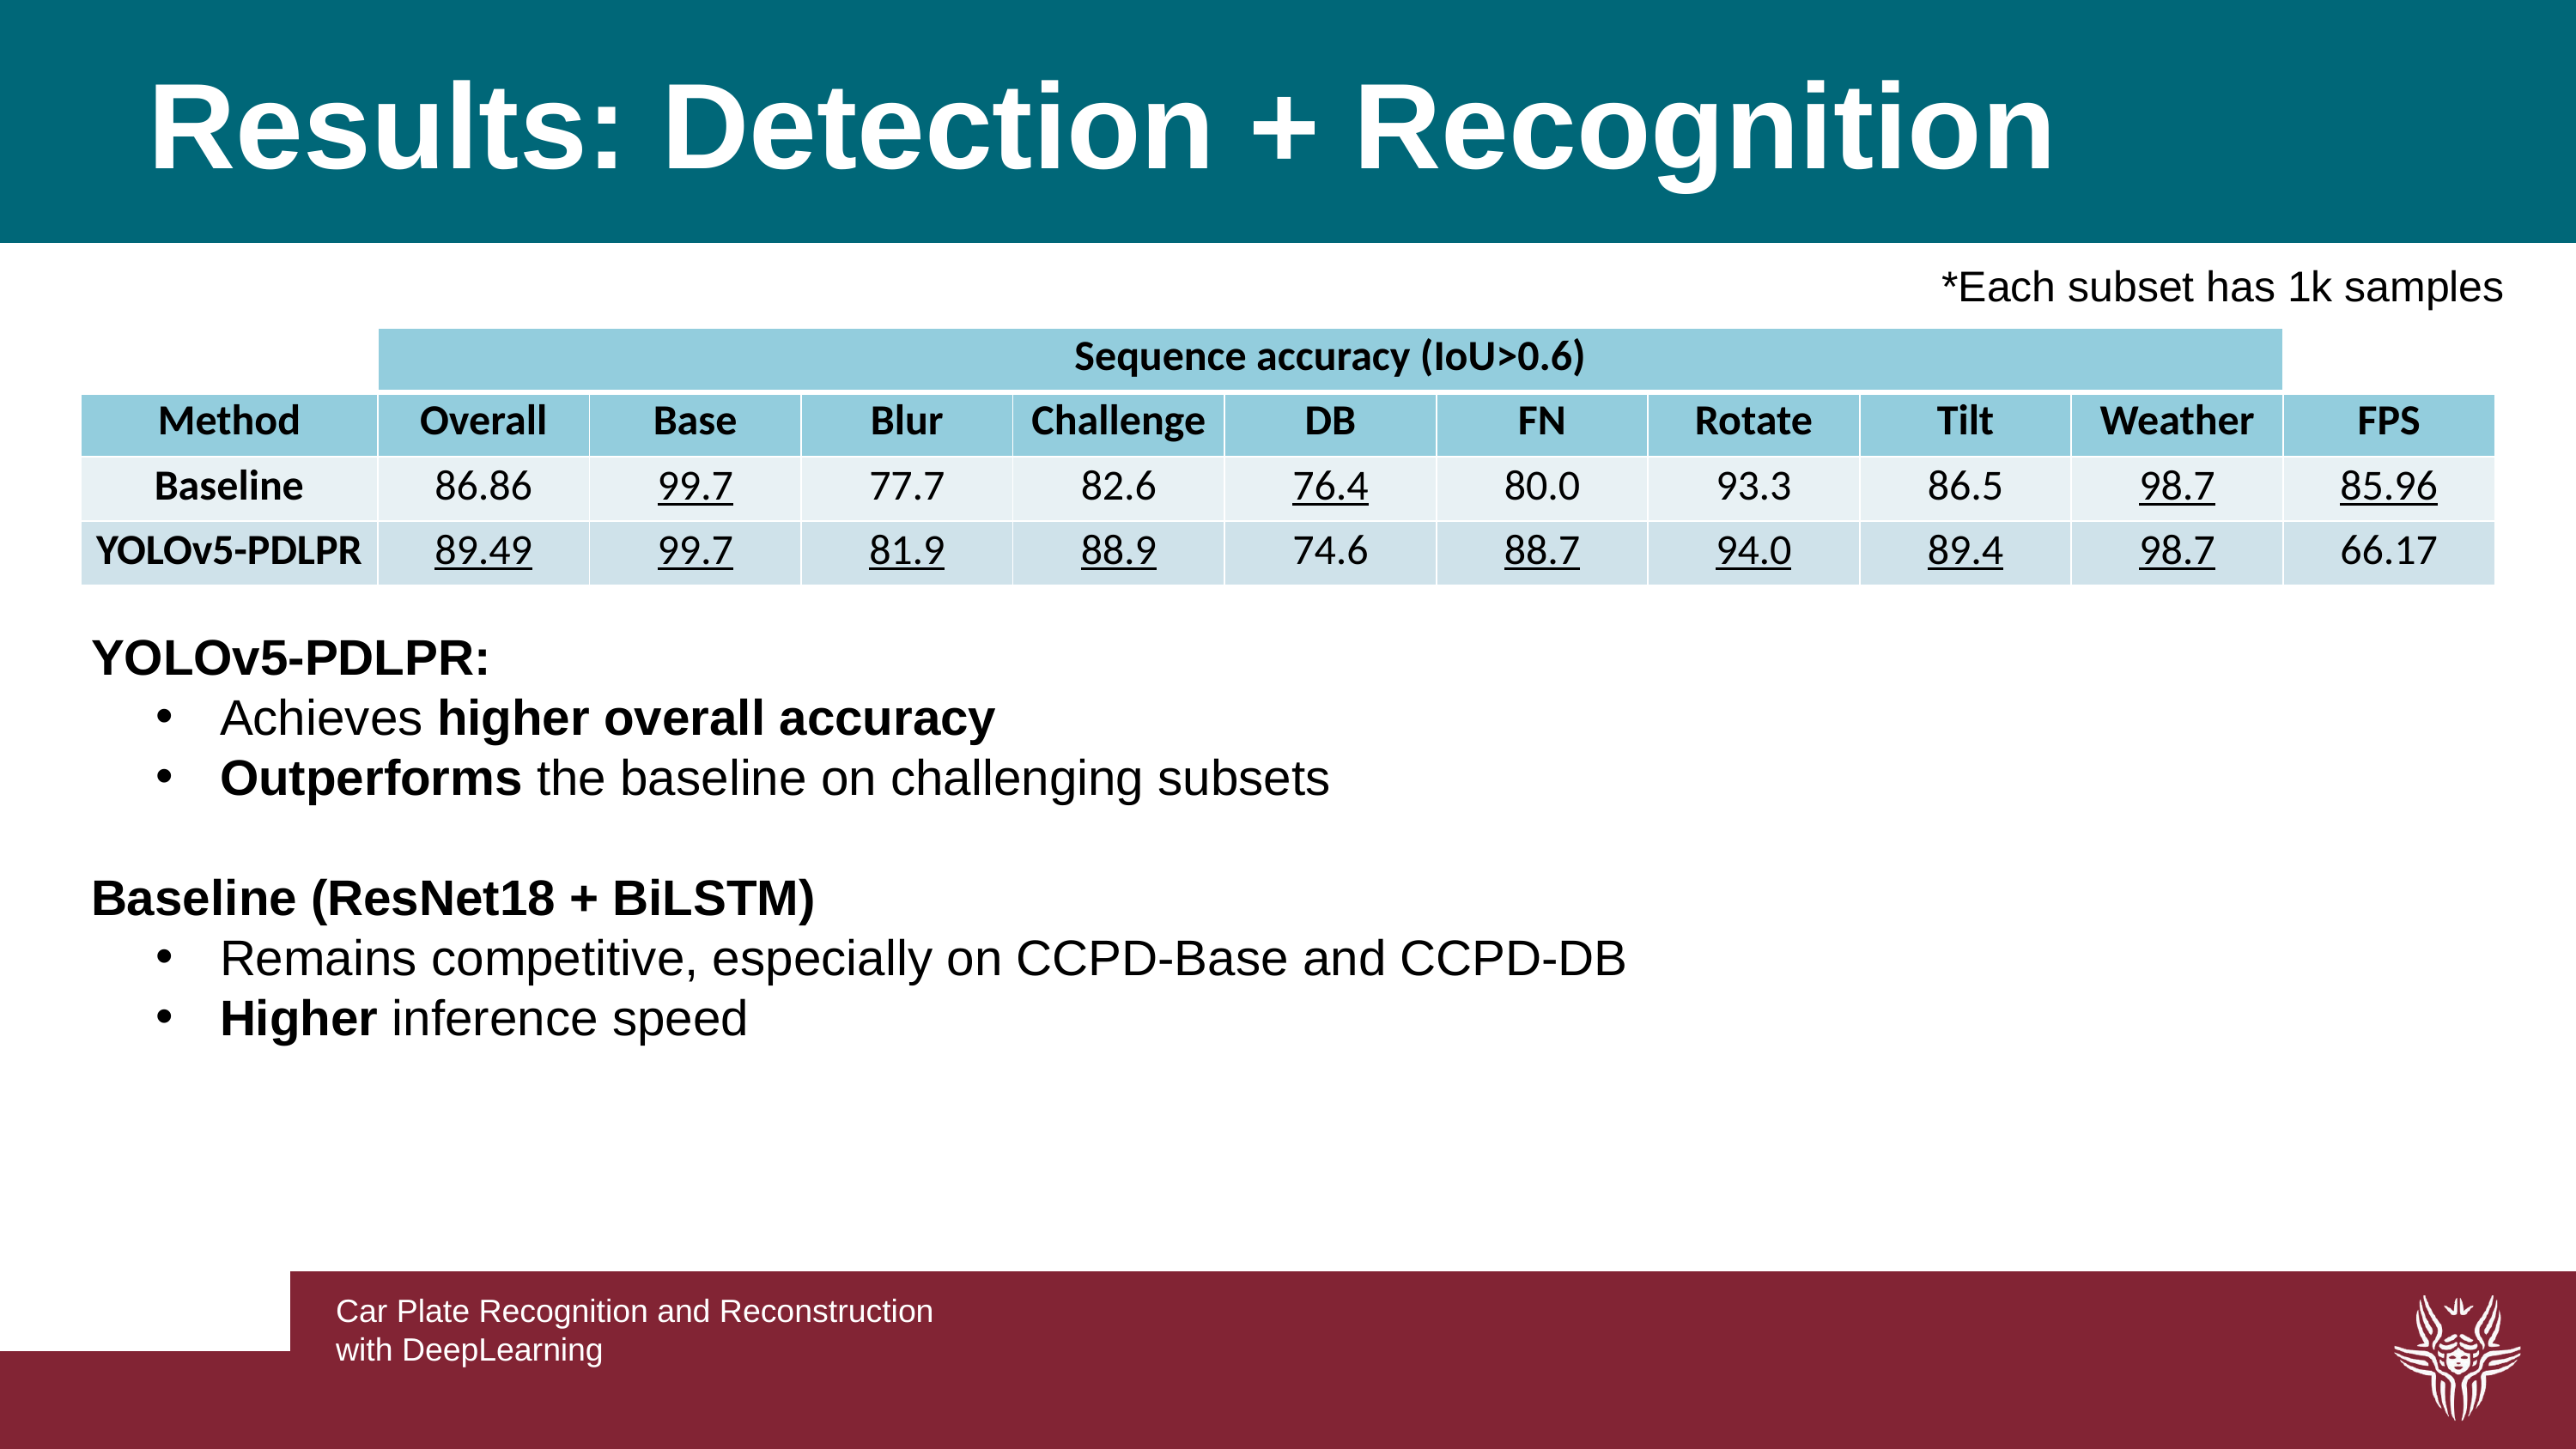

Results: Detection + Recognition
*Each subset has 1k samples

|  | Sequence accuracy (IoU>0.6) |  |  |  |  |  |  |  |  |  |
| --- | --- | --- | --- | --- | --- | --- | --- | --- | --- | --- |
| Method | Overall | Base | Blur | Challenge | DB | FN | Rotate | Tilt | Weather | FPS |
| Baseline | 86.86 | 99.7 | 77.7 | 82.6 | 76.4 | 80.0 | 93.3 | 86.5 | 98.7 | 85.96 |
| YOLOv5-PDLPR | 89.49 | 99.7 | 81.9 | 88.9 | 74.6 | 88.7 | 94.0 | 89.4 | 98.7 | 66.17 |

YOLOv5-PDLPR:
Achieves higher overall accuracy
Outperforms the baseline on challenging subsets

Baseline (ResNet18 + BiLSTM)
Remains competitive, especially on CCPD-Base and CCPD-DB
Higher inference speed

Car Plate Recognition and Reconstruction with DeepLearning